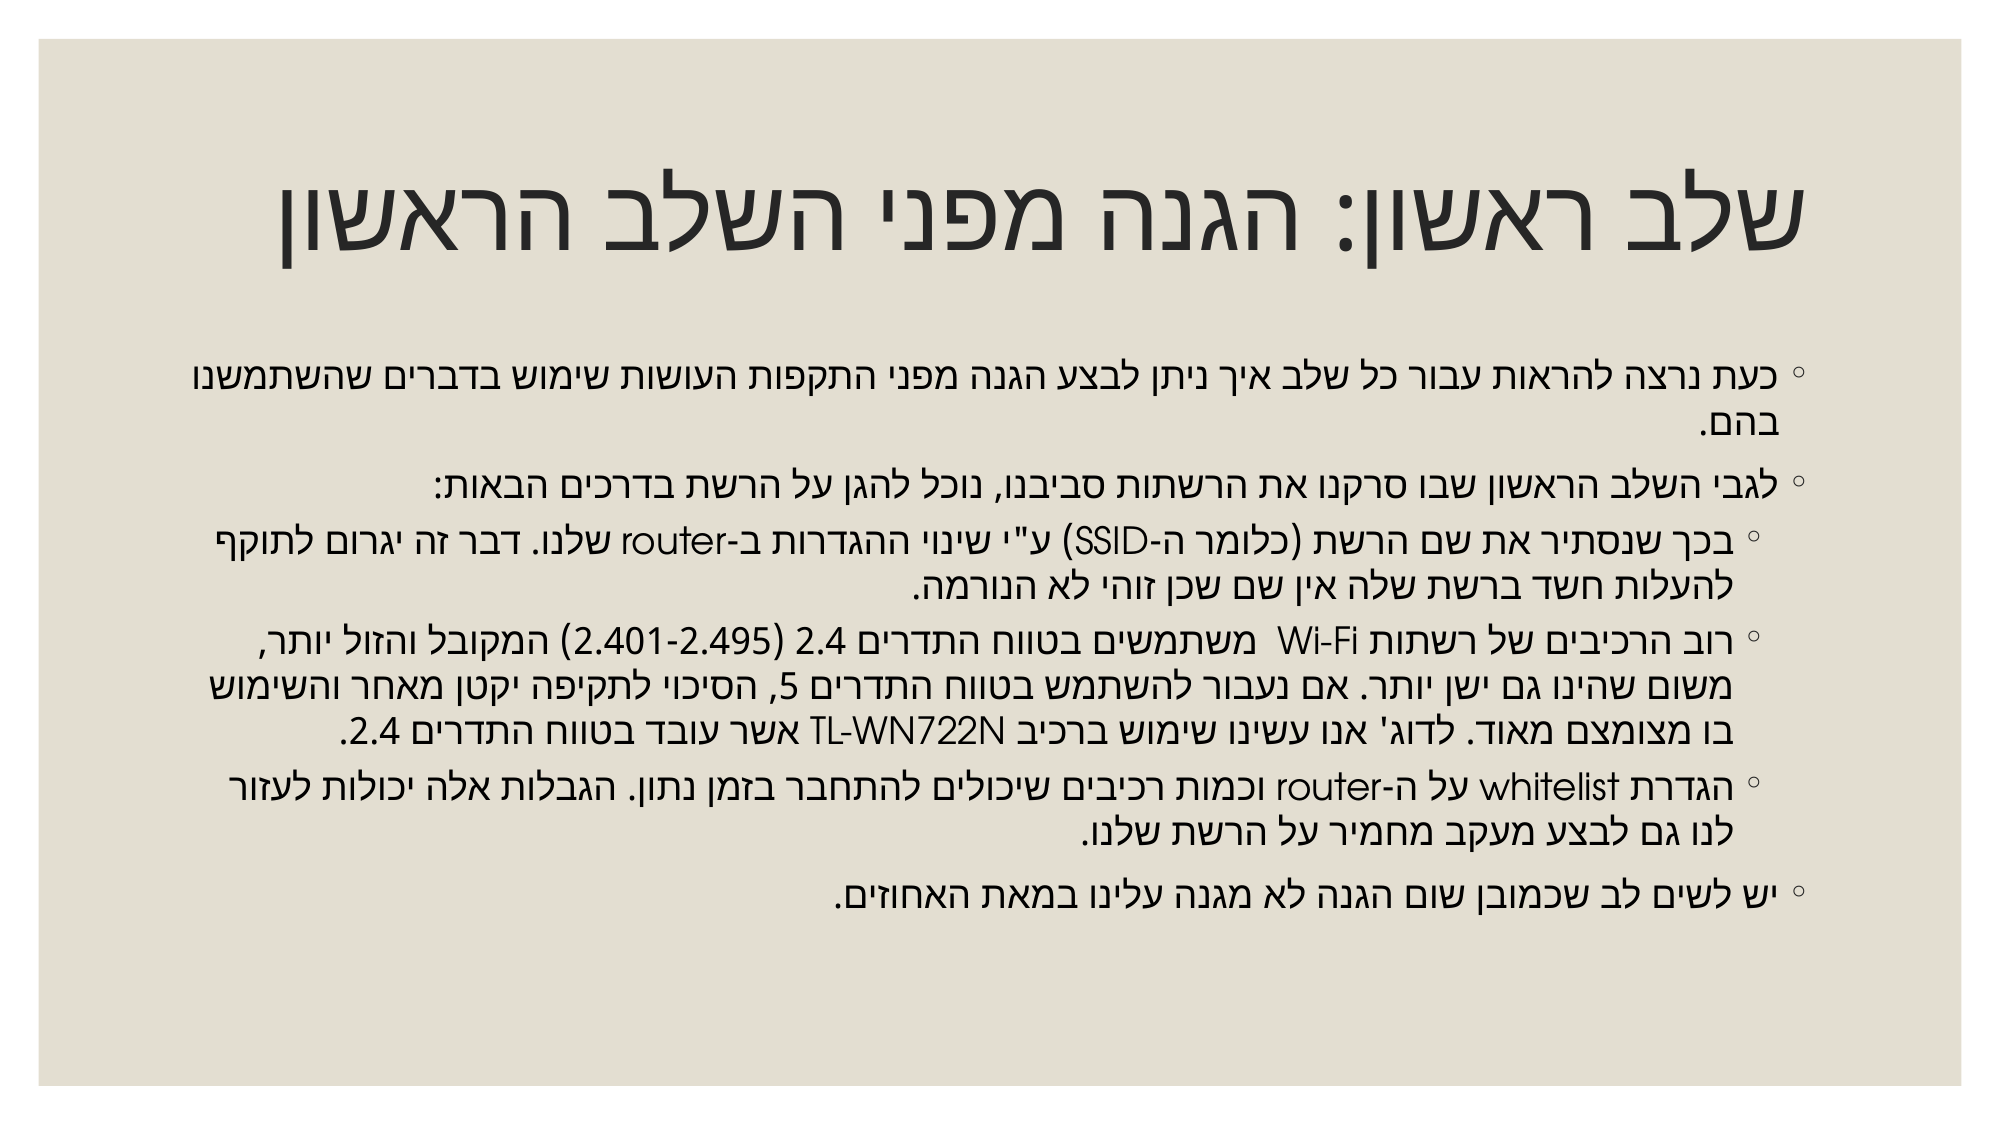

# שלב ראשון: הגנה מפני השלב הראשון
כעת נרצה להראות עבור כל שלב איך ניתן לבצע הגנה מפני התקפות העושות שימוש בדברים שהשתמשנו בהם.
לגבי השלב הראשון שבו סרקנו את הרשתות סביבנו, נוכל להגן על הרשת בדרכים הבאות:
בכך שנסתיר את שם הרשת (כלומר ה-SSID) ע"י שינוי ההגדרות ב-router שלנו. דבר זה יגרום לתוקף להעלות חשד ברשת שלה אין שם שכן זוהי לא הנורמה.
רוב הרכיבים של רשתות Wi-Fi  משתמשים בטווח התדרים 2.4 (2.401-2.495) המקובל והזול יותר, משום שהינו גם ישן יותר. אם נעבור להשתמש בטווח התדרים 5, הסיכוי לתקיפה יקטן מאחר והשימוש בו מצומצם מאוד. לדוג' אנו עשינו שימוש ברכיב TL-WN722N אשר עובד בטווח התדרים 2.4.
הגדרת whitelist על ה-router וכמות רכיבים שיכולים להתחבר בזמן נתון. הגבלות אלה יכולות לעזור לנו גם לבצע מעקב מחמיר על הרשת שלנו.
יש לשים לב שכמובן שום הגנה לא מגנה עלינו במאת האחוזים.